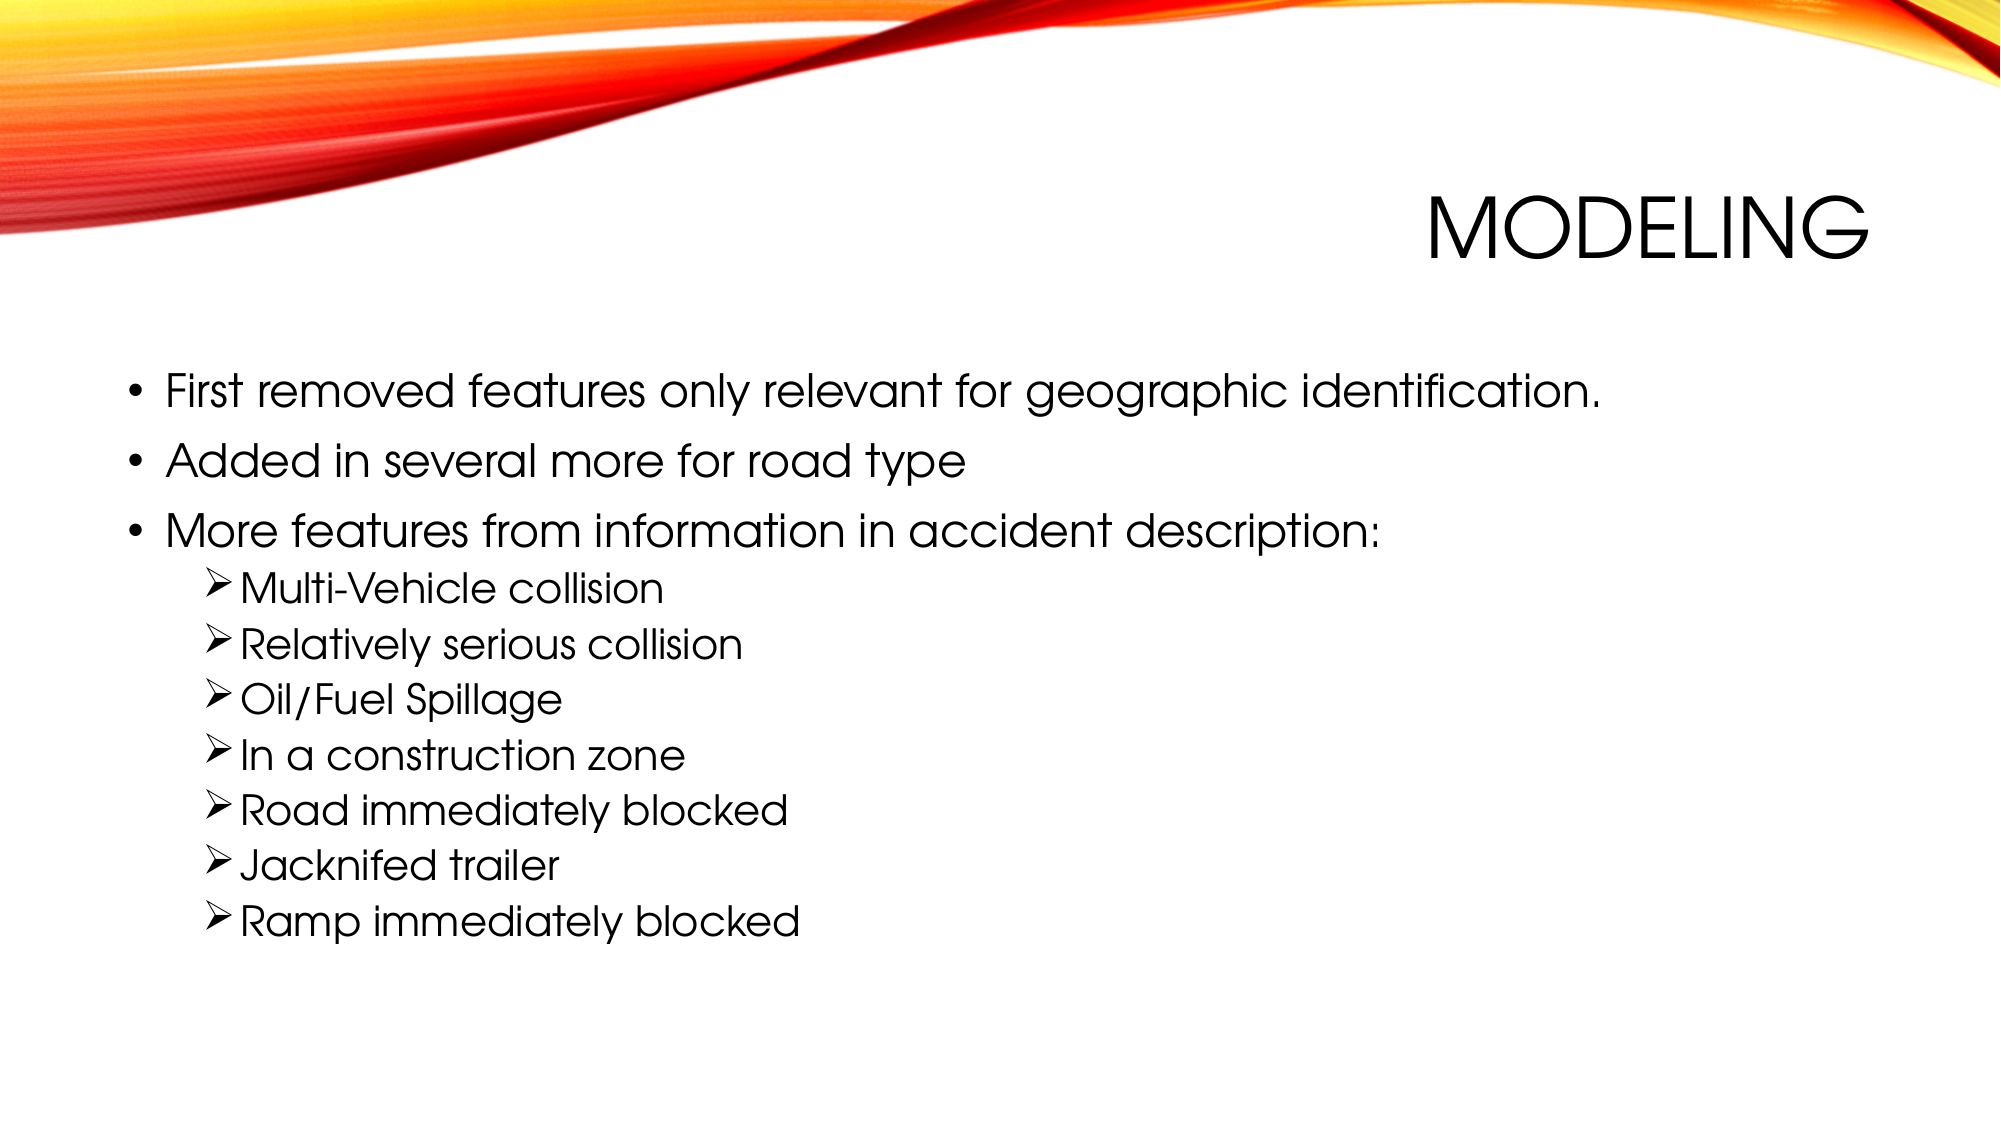

# Modeling
First removed features only relevant for geographic identification.
Added in several more for road type
More features from information in accident description:
Multi-Vehicle collision
Relatively serious collision
Oil/Fuel Spillage
In a construction zone
Road immediately blocked
Jacknifed trailer
Ramp immediately blocked